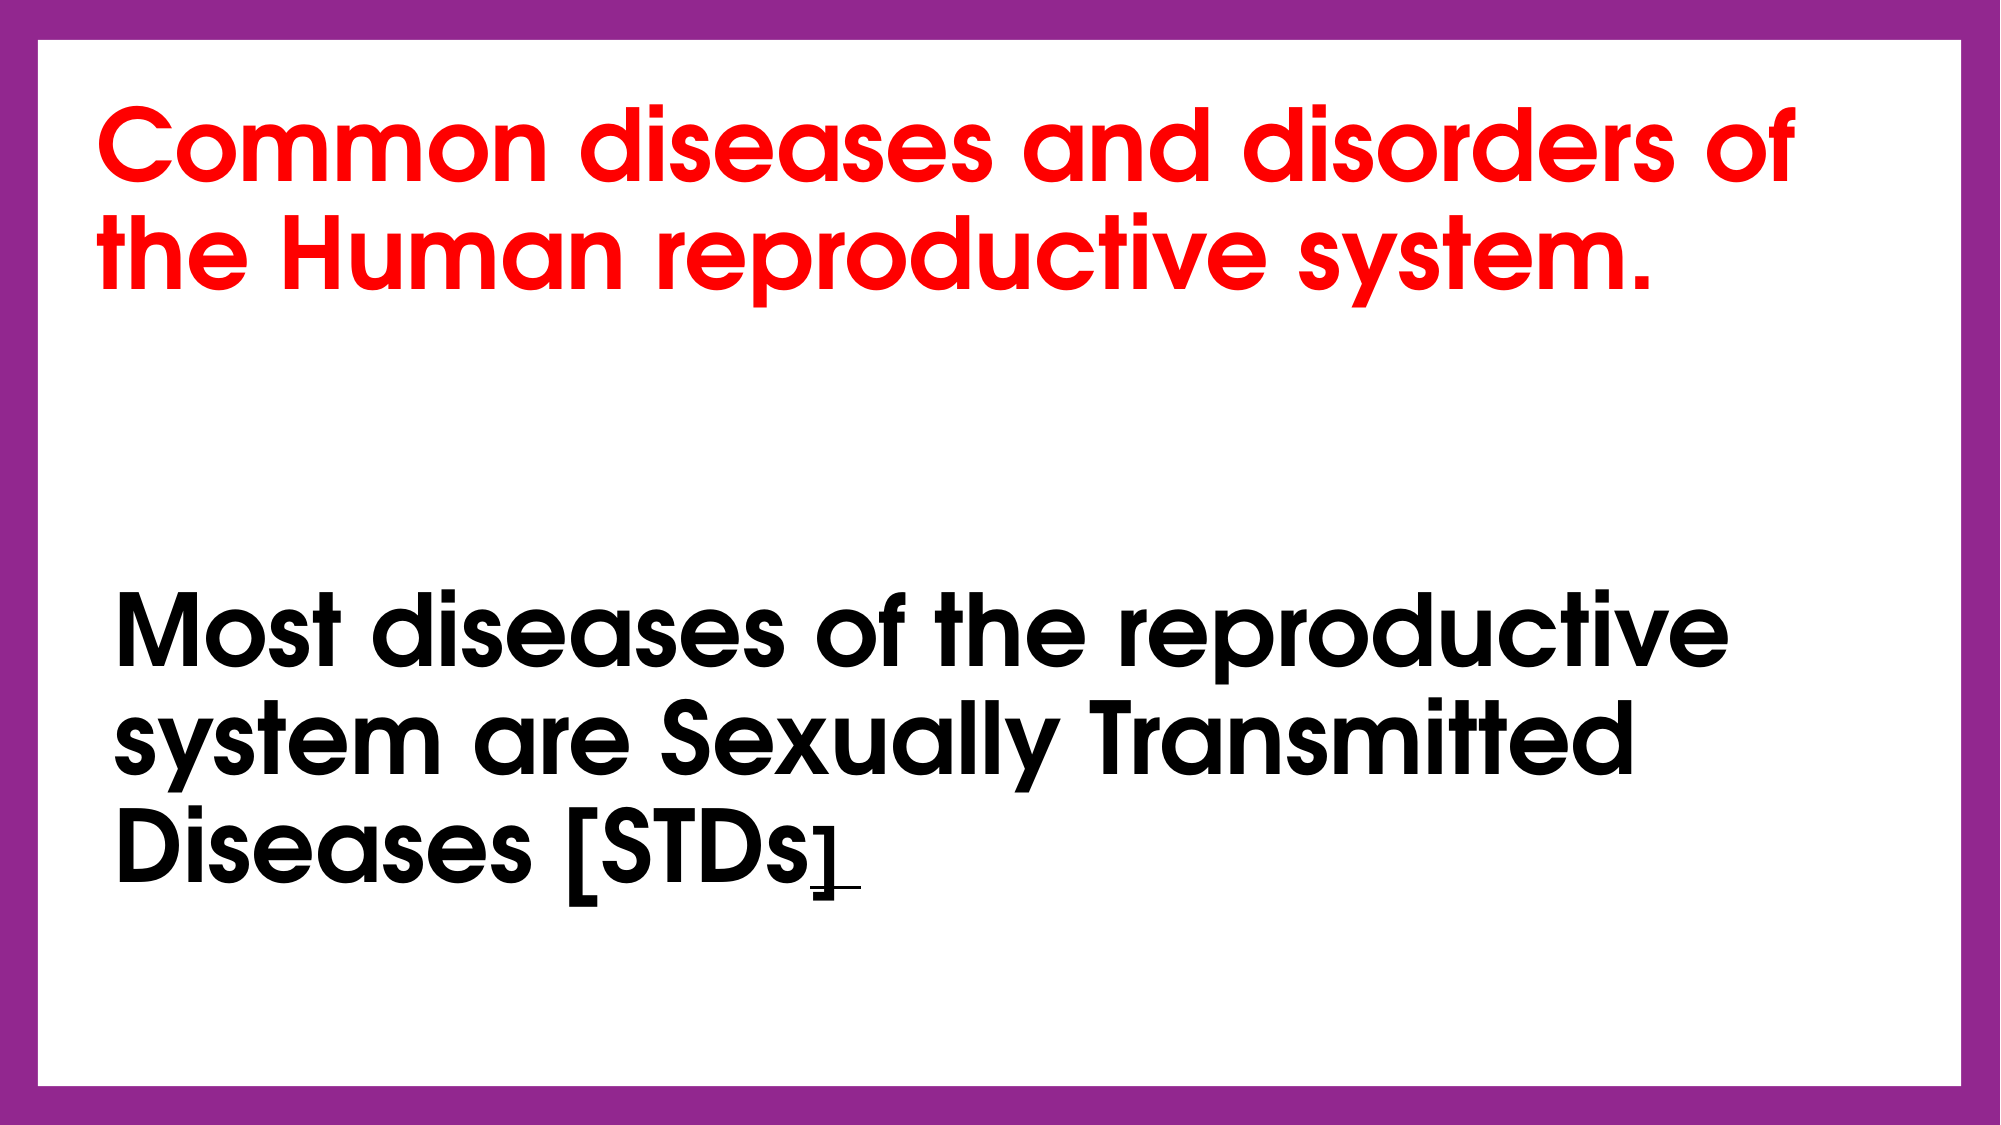

# Common diseases and disorders of the Human reproductive system.
Most diseases of the reproductive system are Sexually Transmitted Diseases [STDs]